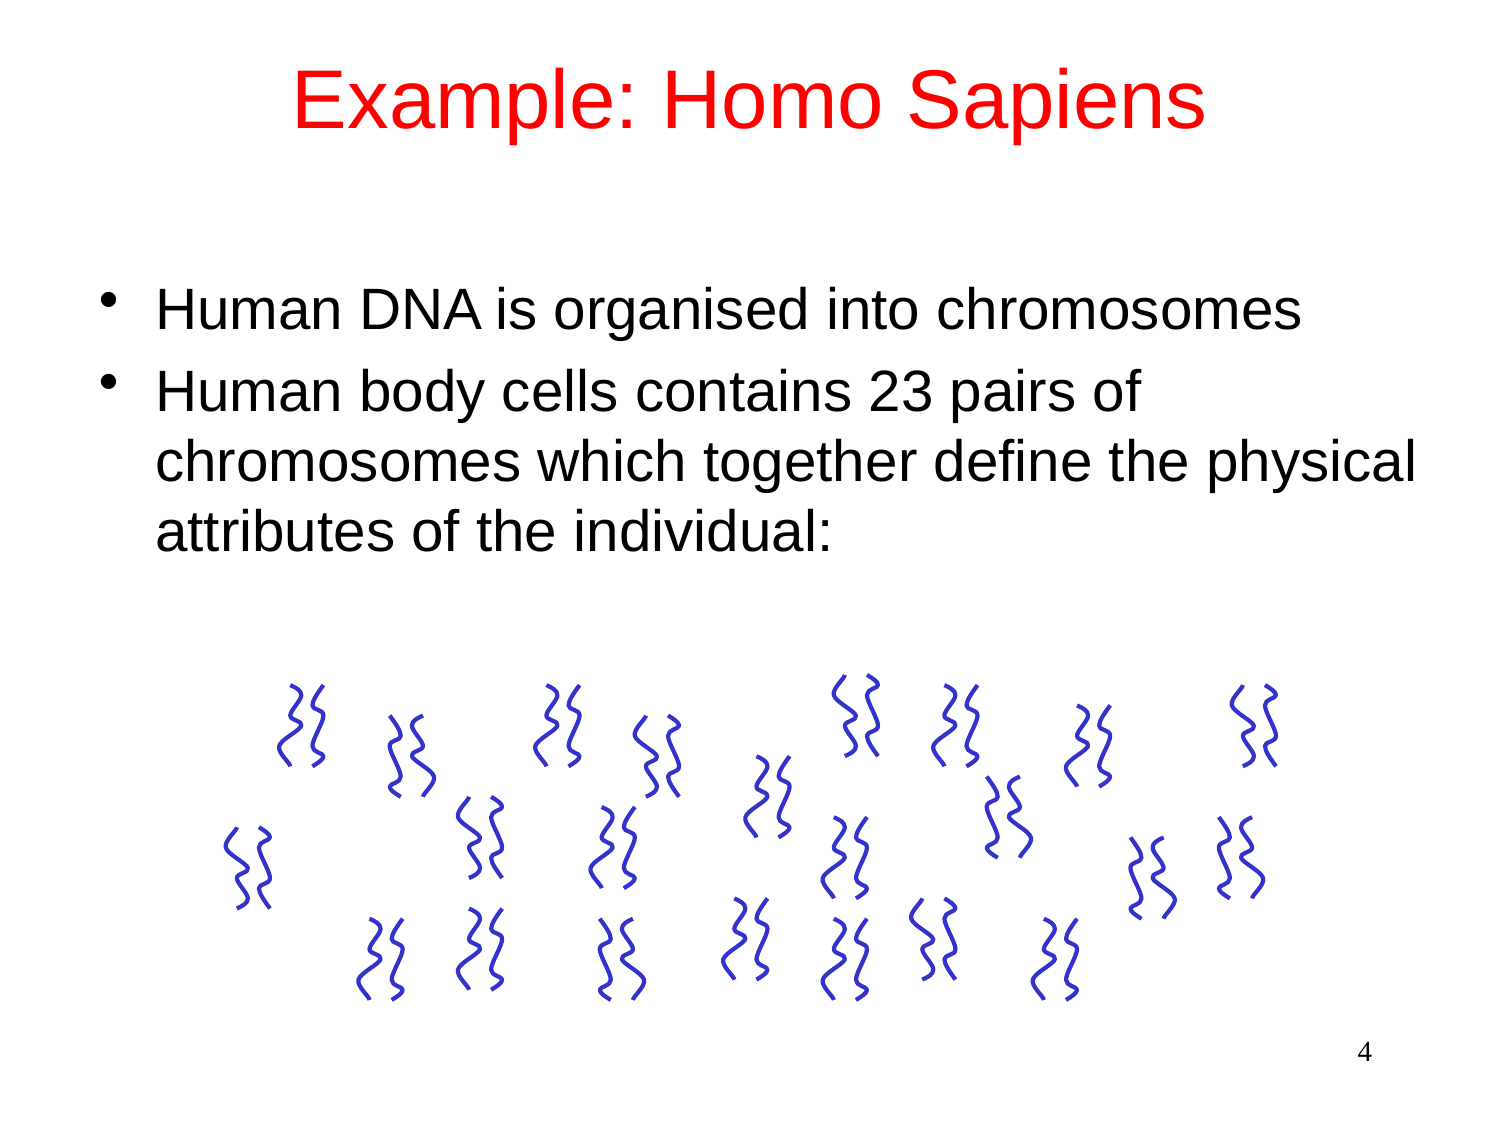

# Example: Homo Sapiens
Human DNA is organised into chromosomes
Human body cells contains 23 pairs of chromosomes which together define the physical attributes of the individual:

4